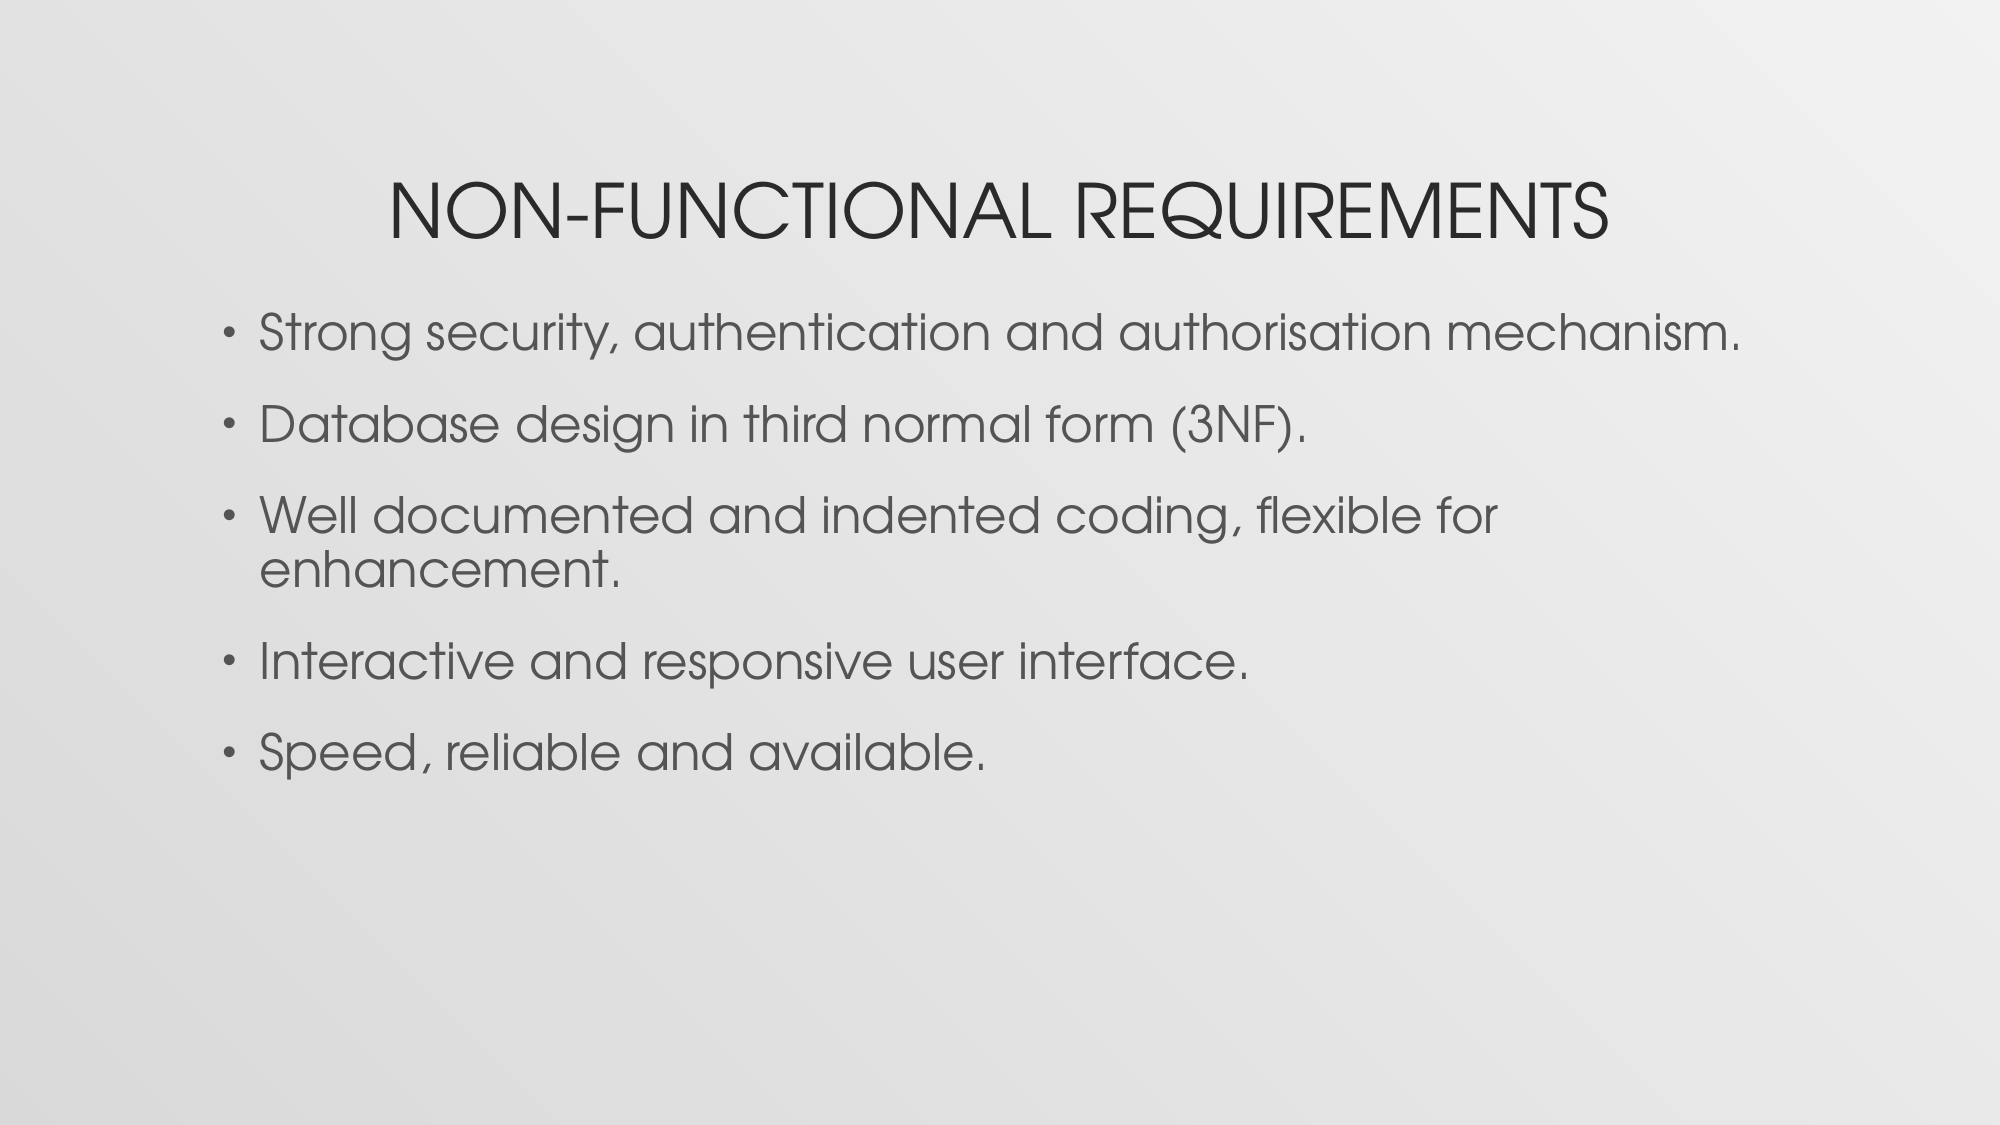

# Non-functional requirements
Strong security, authentication and authorisation mechanism.
Database design in third normal form (3NF).
Well documented and indented coding, flexible for enhancement.
Interactive and responsive user interface.
Speed, reliable and available.